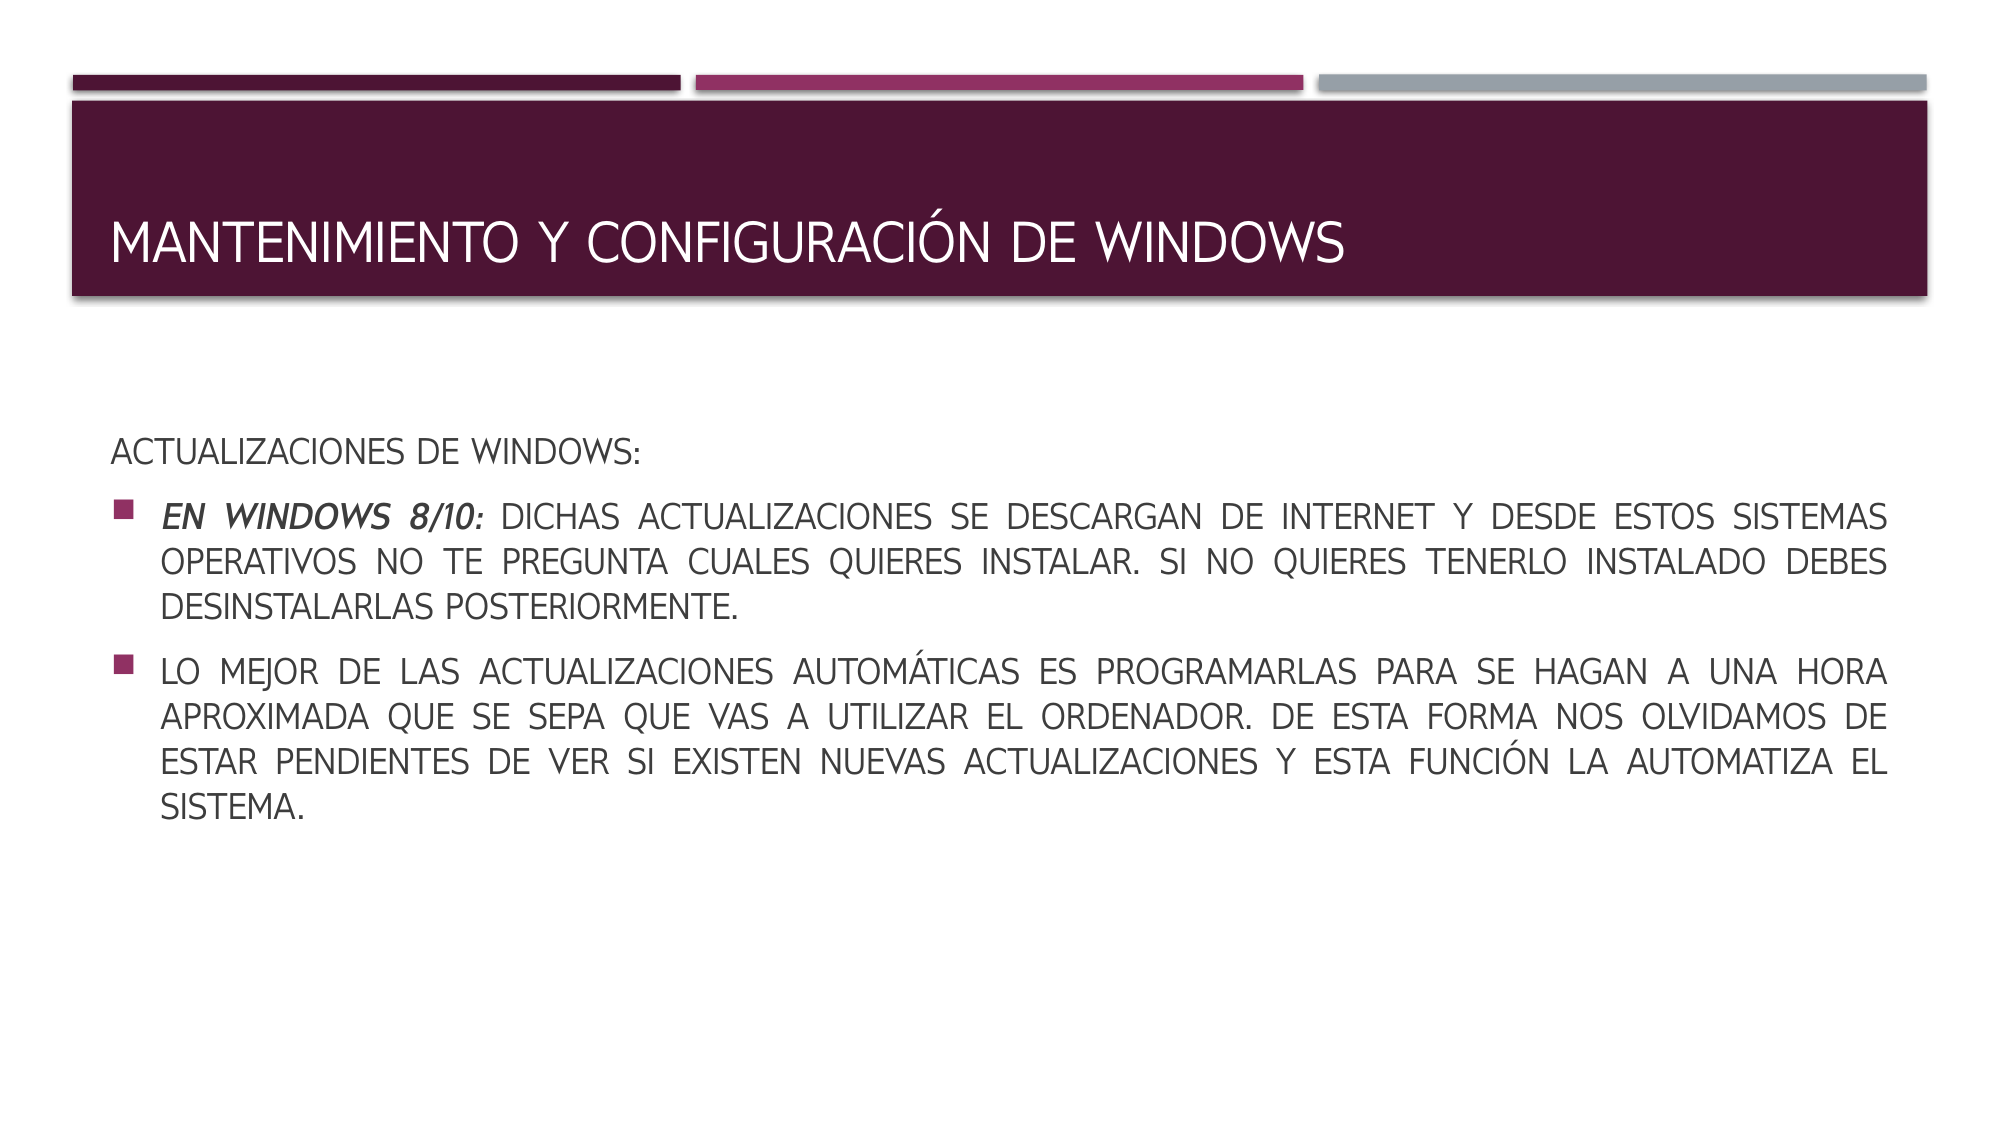

# MANTENIMIENTO Y CONFIGURACIÓN DE WINDOWS
ACTUALIZACIONES DE WINDOWS:
EN WINDOWS 8/10: DICHAS ACTUALIZACIONES SE DESCARGAN DE INTERNET Y DESDE ESTOS SISTEMAS OPERATIVOS NO TE PREGUNTA CUALES QUIERES INSTALAR. SI NO QUIERES TENERLO INSTALADO DEBES DESINSTALARLAS POSTERIORMENTE.
LO MEJOR DE LAS ACTUALIZACIONES AUTOMÁTICAS ES PROGRAMARLAS PARA SE HAGAN A UNA HORA APROXIMADA QUE SE SEPA QUE VAS A UTILIZAR EL ORDENADOR. DE ESTA FORMA NOS OLVIDAMOS DE ESTAR PENDIENTES DE VER SI EXISTEN NUEVAS ACTUALIZACIONES Y ESTA FUNCIÓN LA AUTOMATIZA EL SISTEMA.